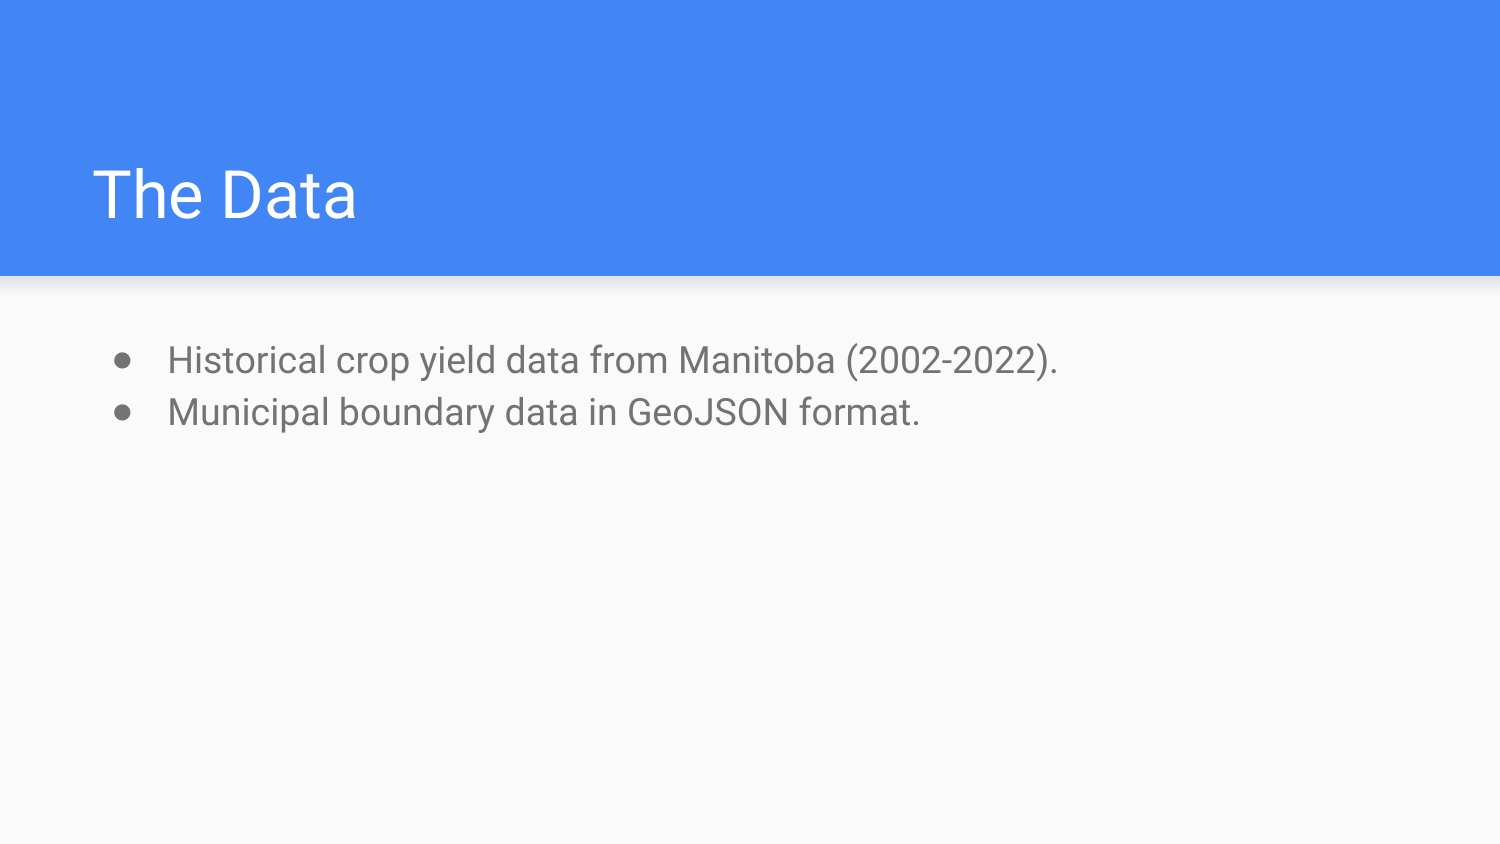

# The Data
Historical crop yield data from Manitoba (2002-2022).
Municipal boundary data in GeoJSON format.